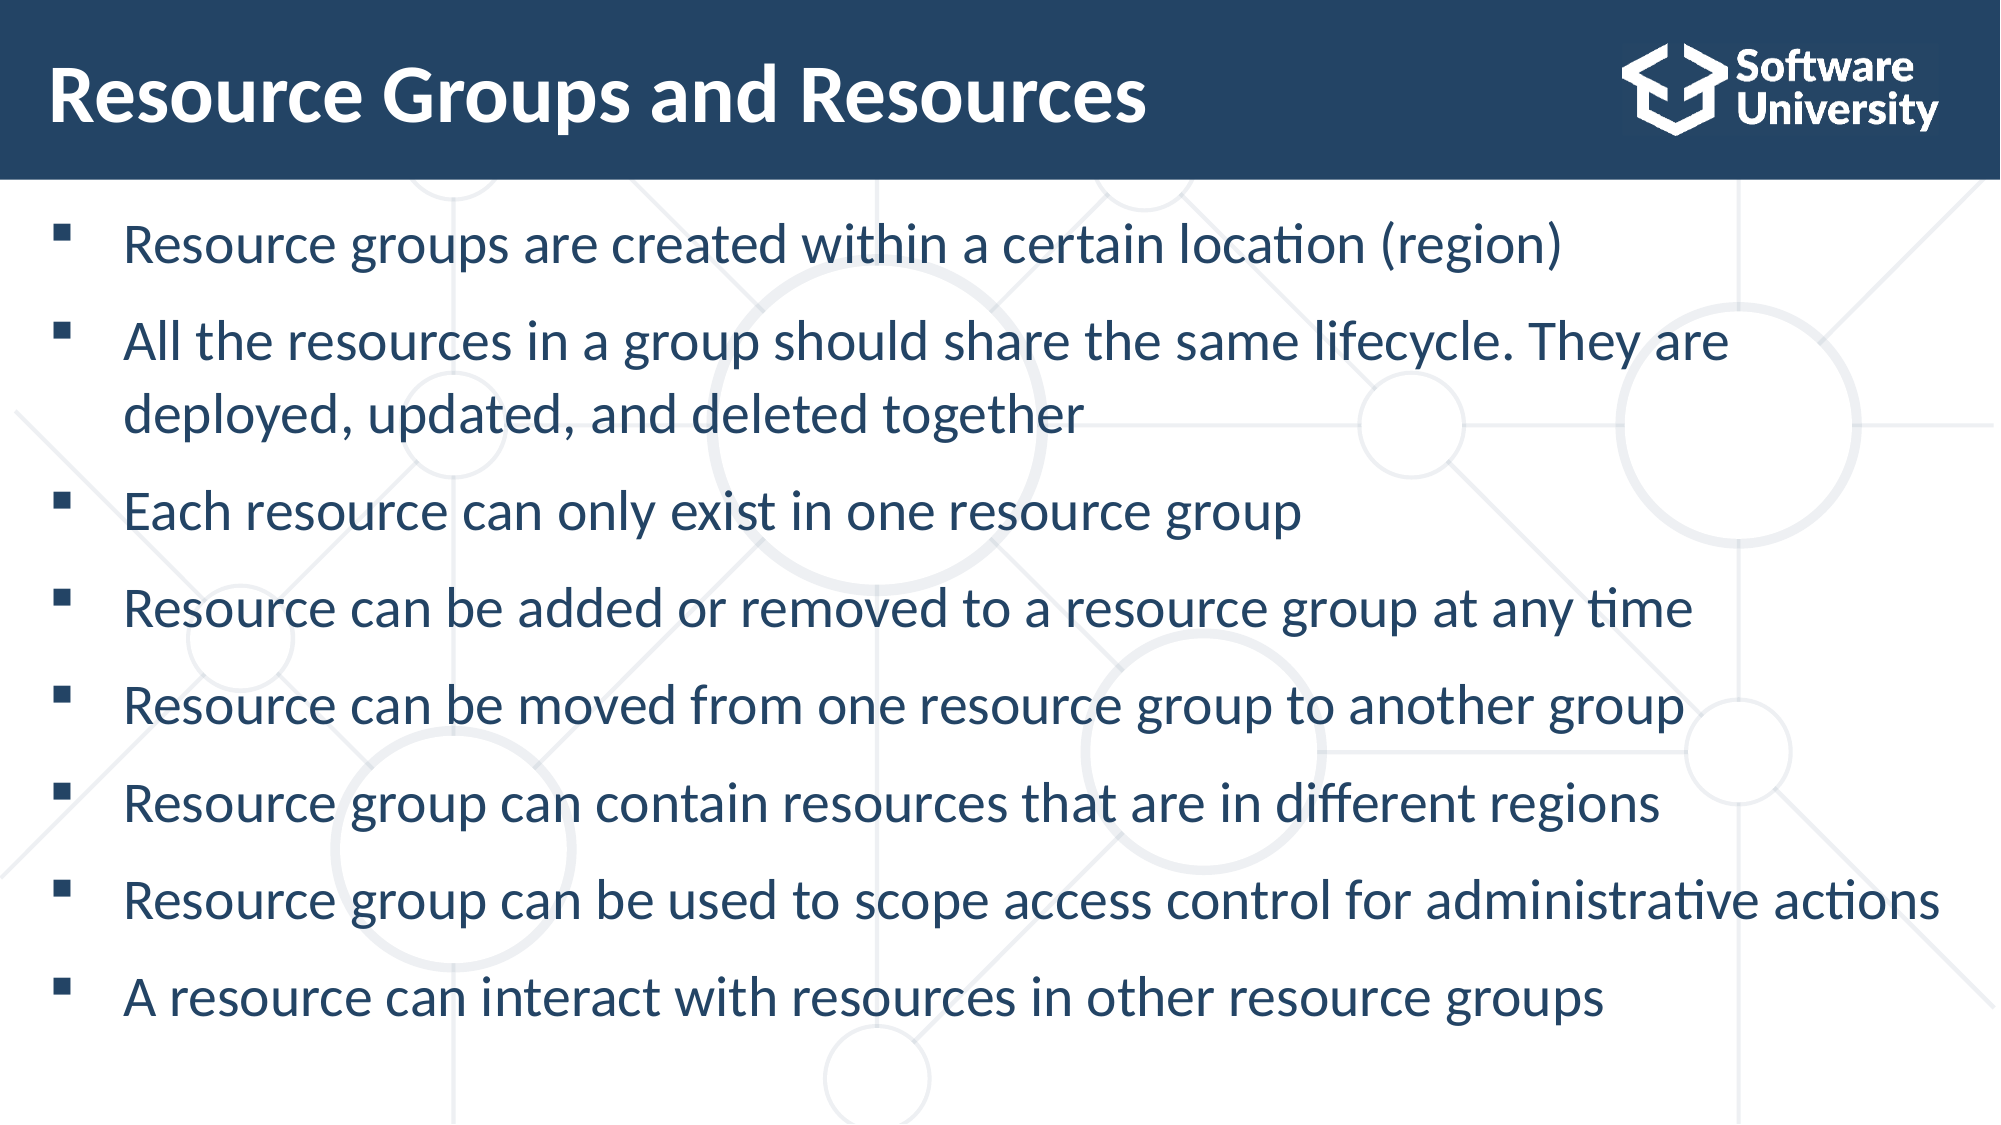

# Resource Groups and Resources
Resource groups are created within a certain location (region)
All the resources in a group should share the same lifecycle. They are deployed, updated, and deleted together
Each resource can only exist in one resource group
Resource can be added or removed to a resource group at any time
Resource can be moved from one resource group to another group
Resource group can contain resources that are in different regions
Resource group can be used to scope access control for administrative actions
A resource can interact with resources in other resource groups